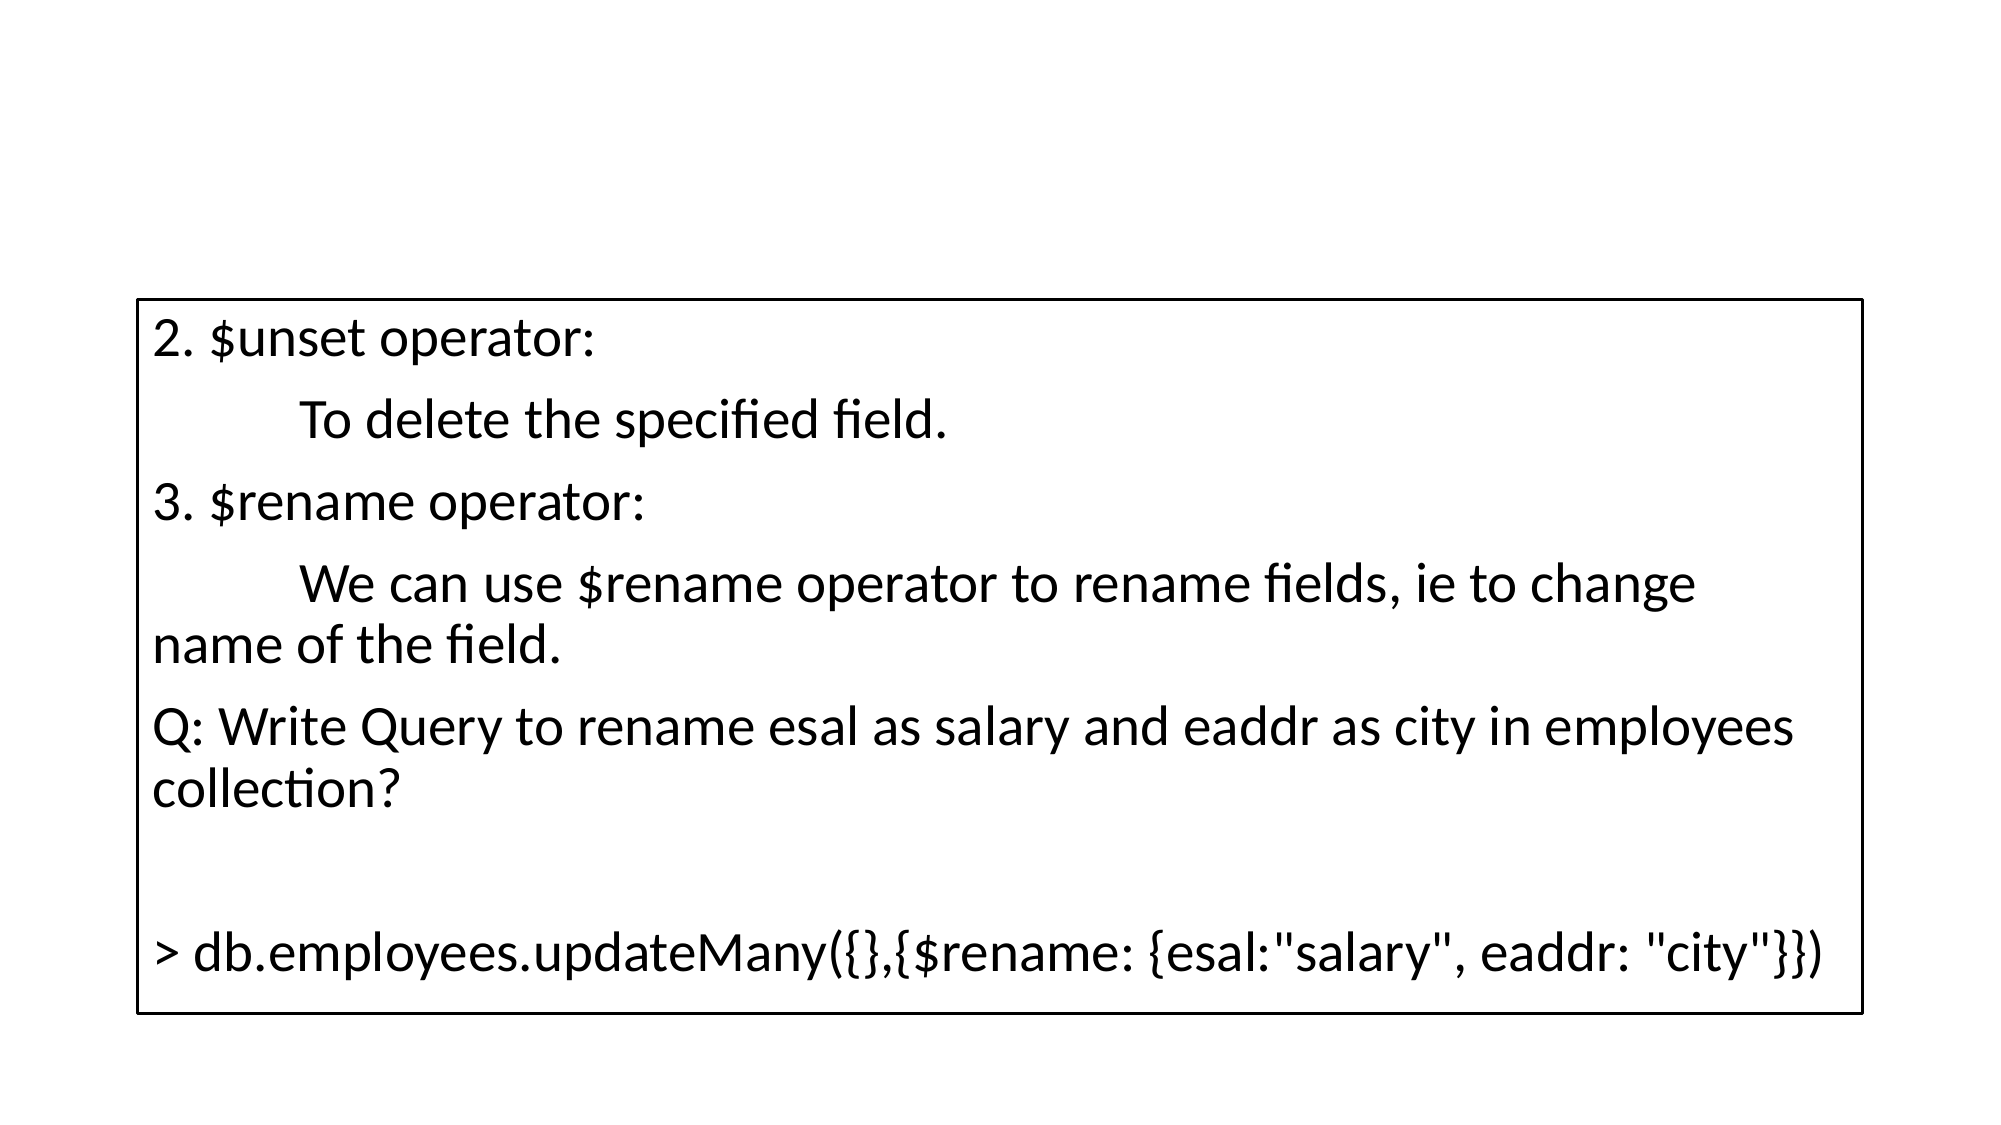

#
2. $unset operator:
	To delete the specified field.
3. $rename operator:
	We can use $rename operator to rename fields, ie to change 	name of the field.
Q: Write Query to rename esal as salary and eaddr as city in employees collection?

> db.employees.updateMany({},{$rename: {esal:"salary", eaddr: "city"}})